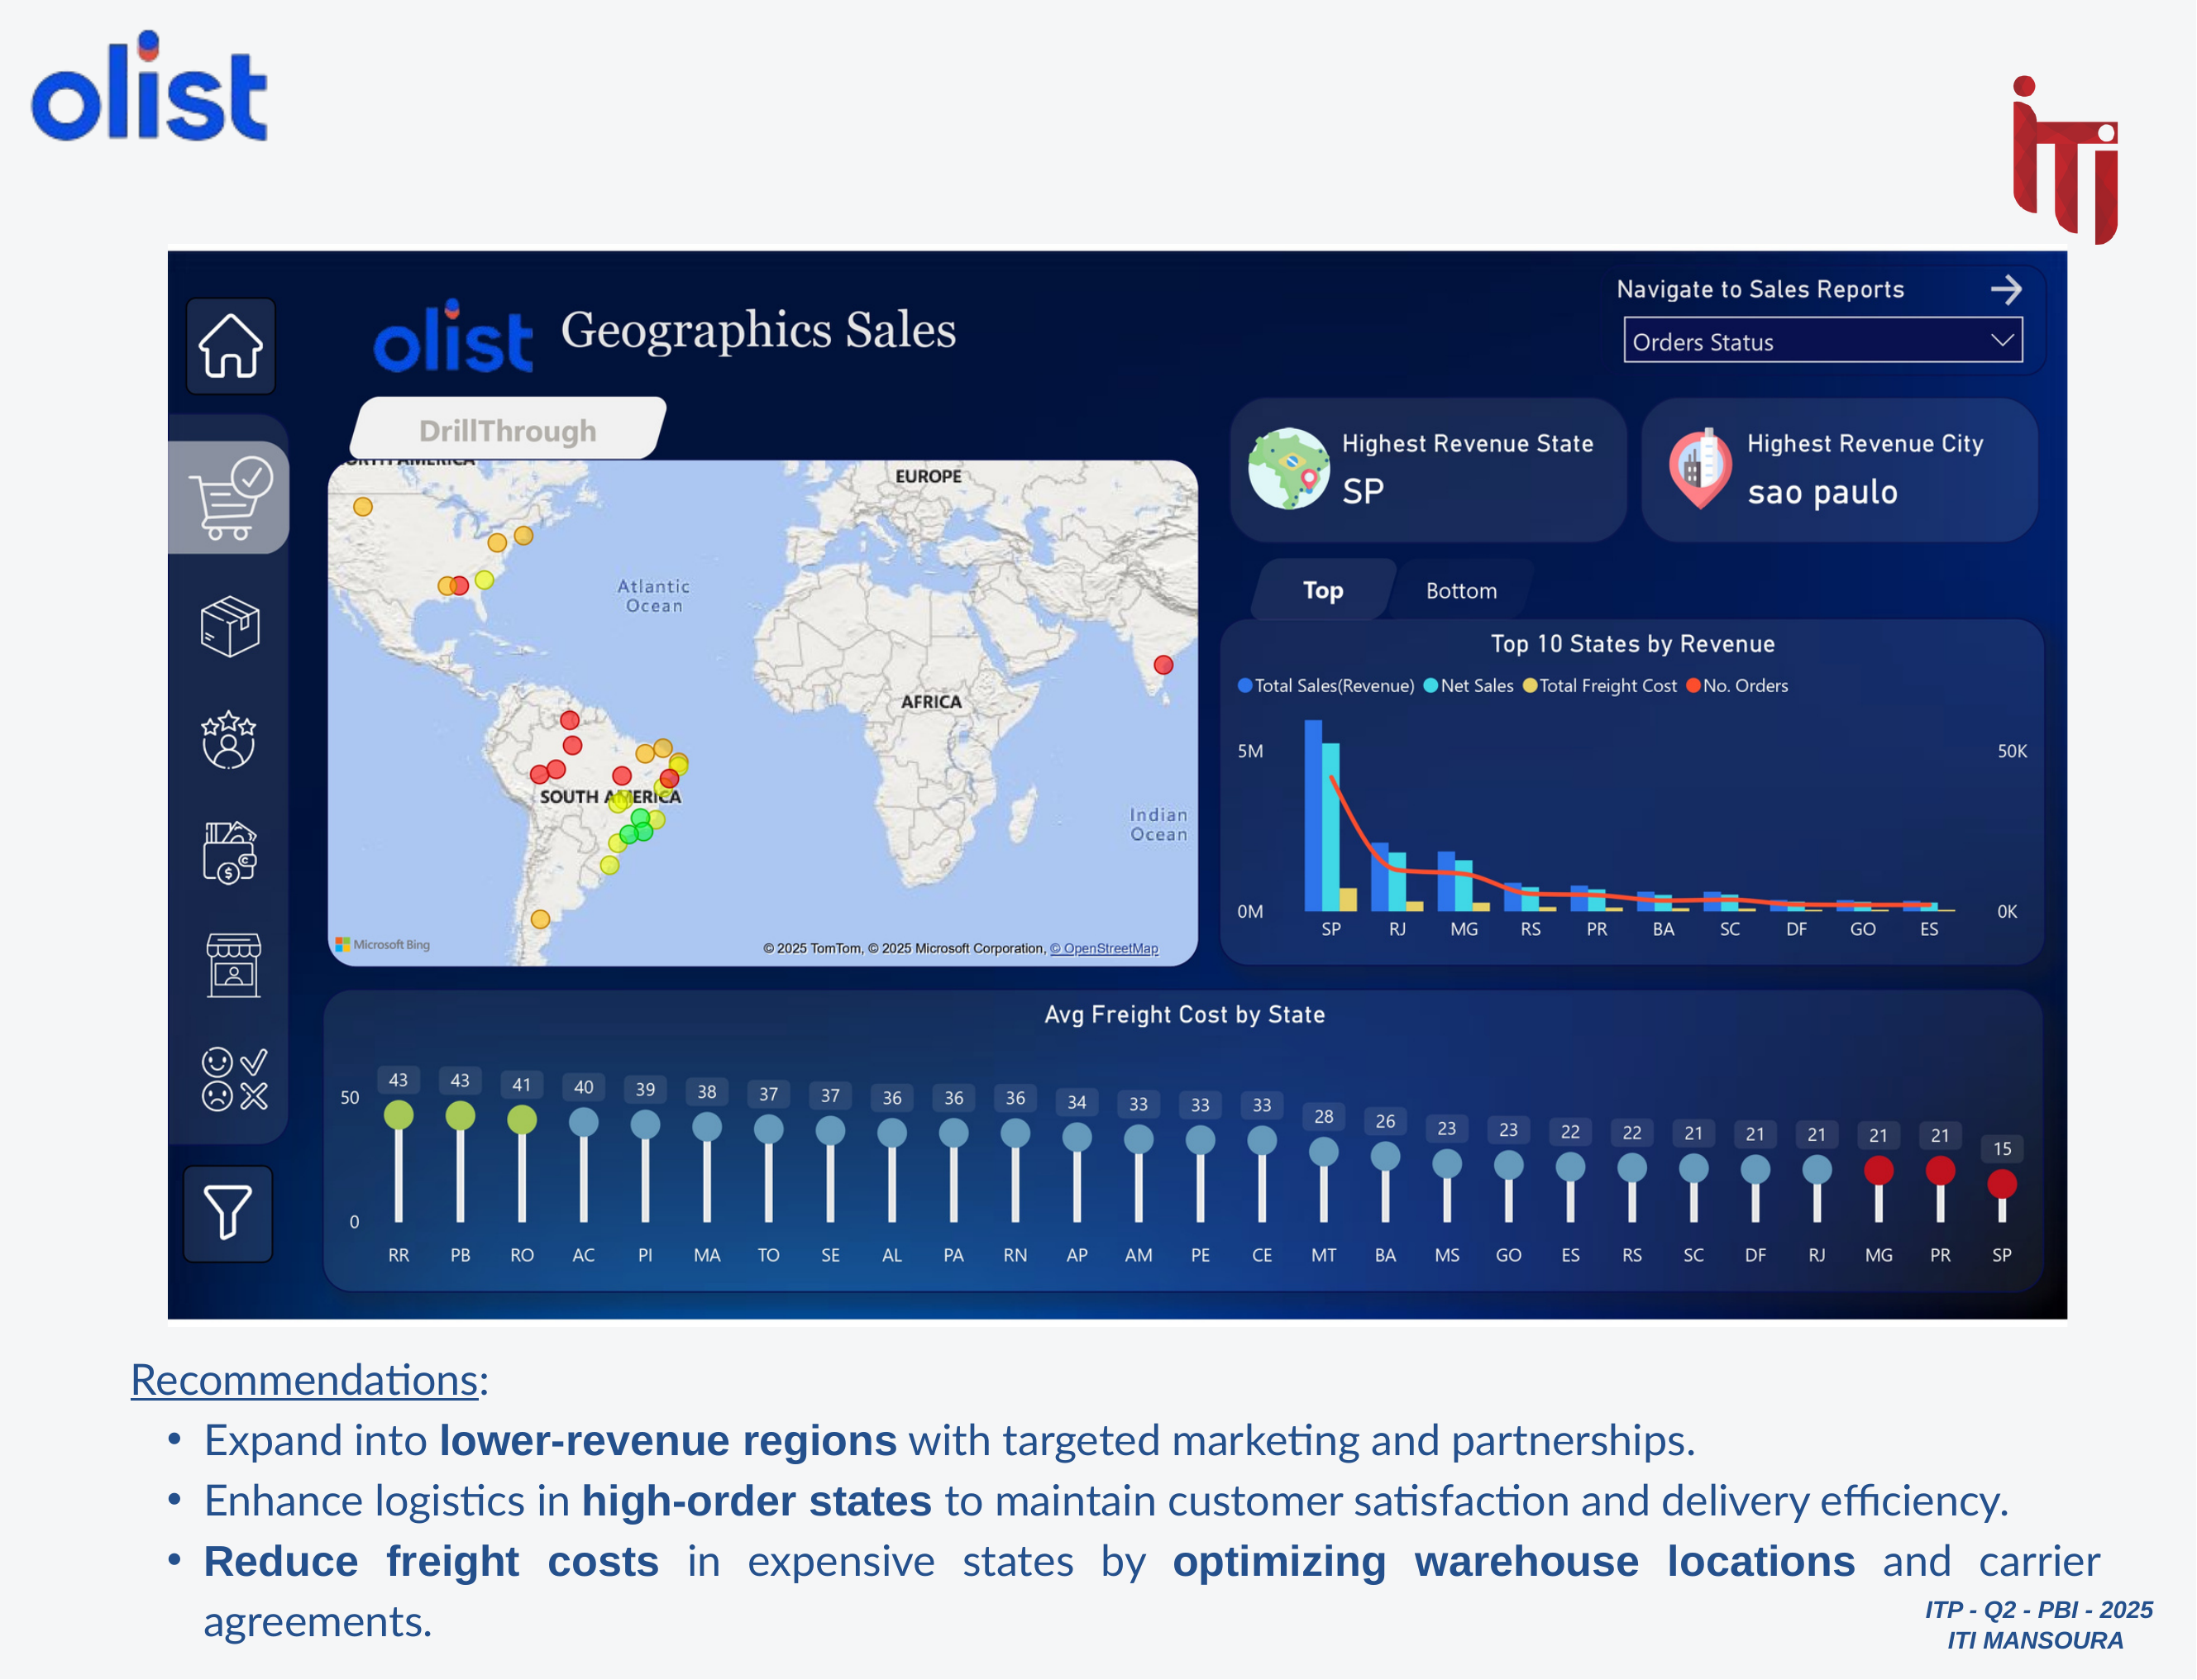

Recommendations:
Expand into lower-revenue regions with targeted marketing and partnerships.
Enhance logistics in high-order states to maintain customer satisfaction and delivery efficiency.
Reduce freight costs in expensive states by optimizing warehouse locations and carrier agreements.
 ITP - Q2 - PBI - 2025
ITI MANSOURA